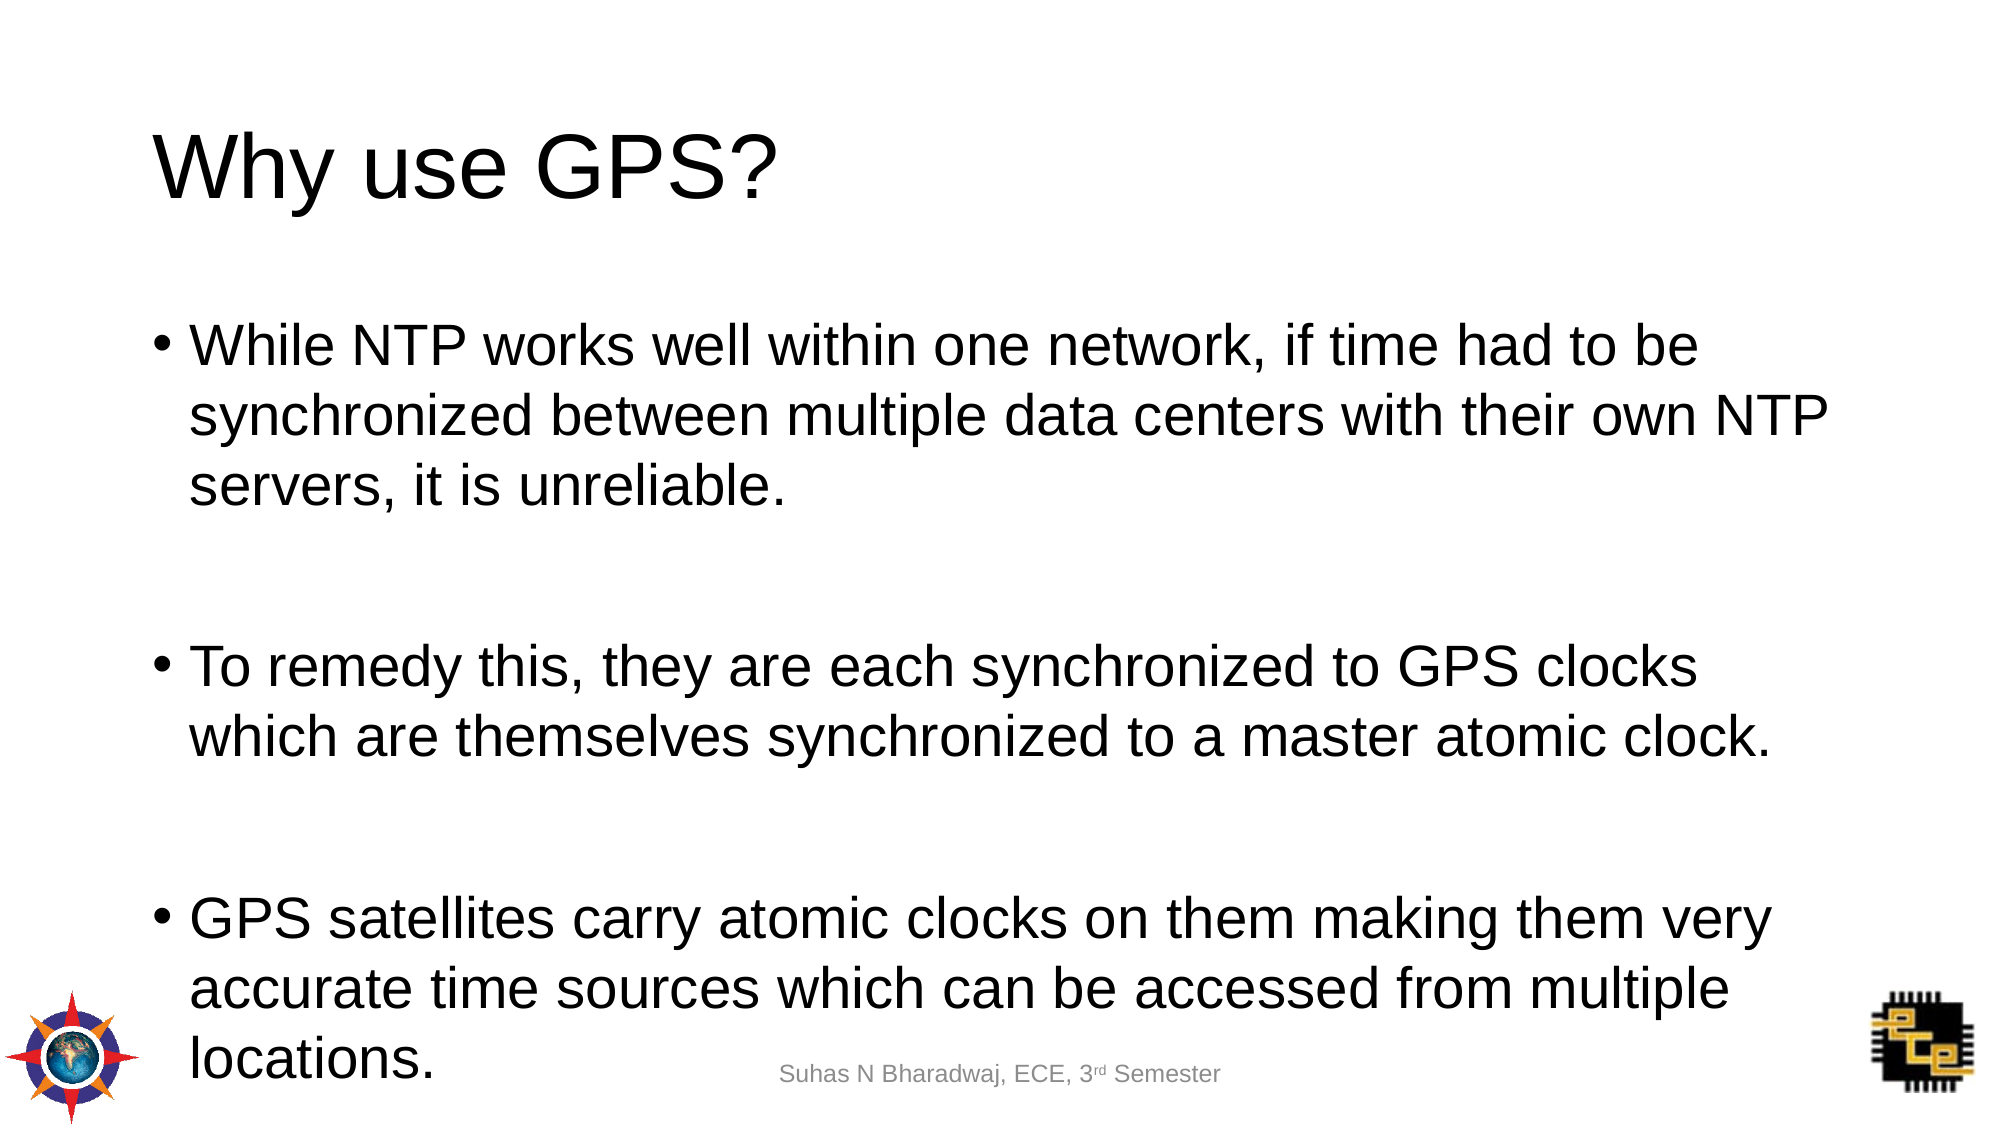

# Why use GPS?
While NTP works well within one network, if time had to be synchronized between multiple data centers with their own NTP servers, it is unreliable.

To remedy this, they are each synchronized to GPS clocks which are themselves synchronized to a master atomic clock.

GPS satellites carry atomic clocks on them making them very accurate time sources which can be accessed from multiple locations.

Suhas N Bharadwaj, ECE, 3rd Semester
8